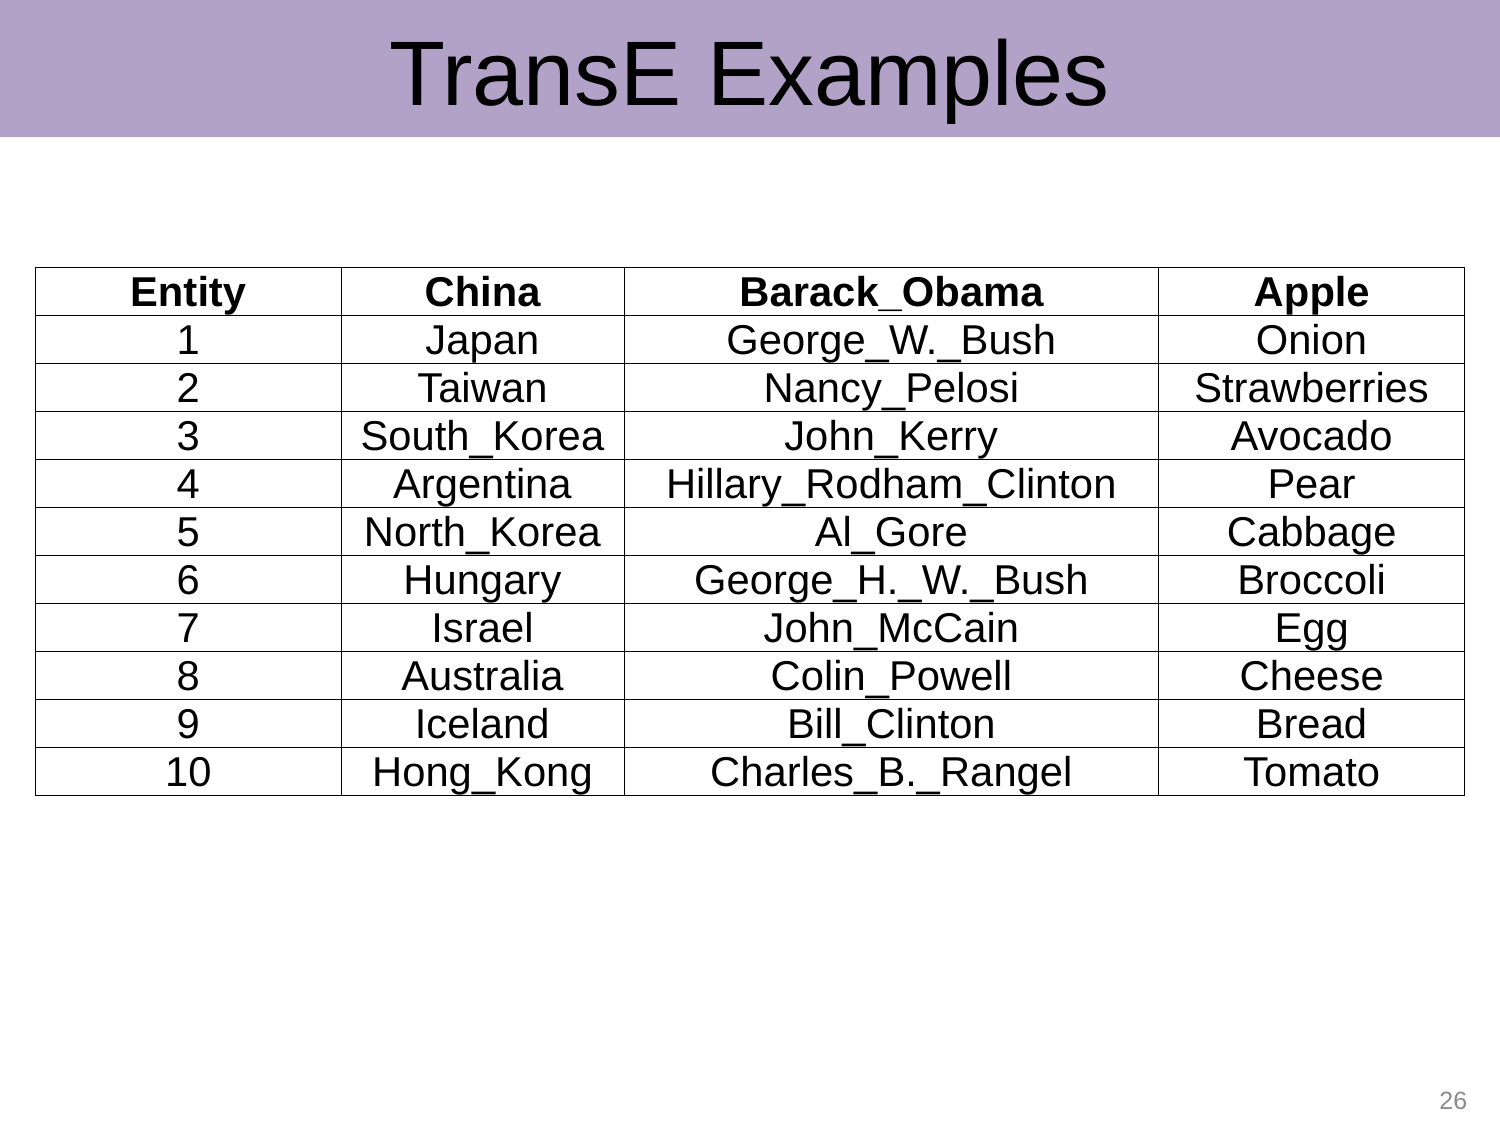

# TransE Examples
| Entity | China | Barack\_Obama | Apple |
| --- | --- | --- | --- |
| 1 | Japan | George\_W.\_Bush | Onion |
| 2 | Taiwan | Nancy\_Pelosi | Strawberries |
| 3 | South\_Korea | John\_Kerry | Avocado |
| 4 | Argentina | Hillary\_Rodham\_Clinton | Pear |
| 5 | North\_Korea | Al\_Gore | Cabbage |
| 6 | Hungary | George\_H.\_W.\_Bush | Broccoli |
| 7 | Israel | John\_McCain | Egg |
| 8 | Australia | Colin\_Powell | Cheese |
| 9 | Iceland | Bill\_Clinton | Bread |
| 10 | Hong\_Kong | Charles\_B.\_Rangel | Tomato |
26